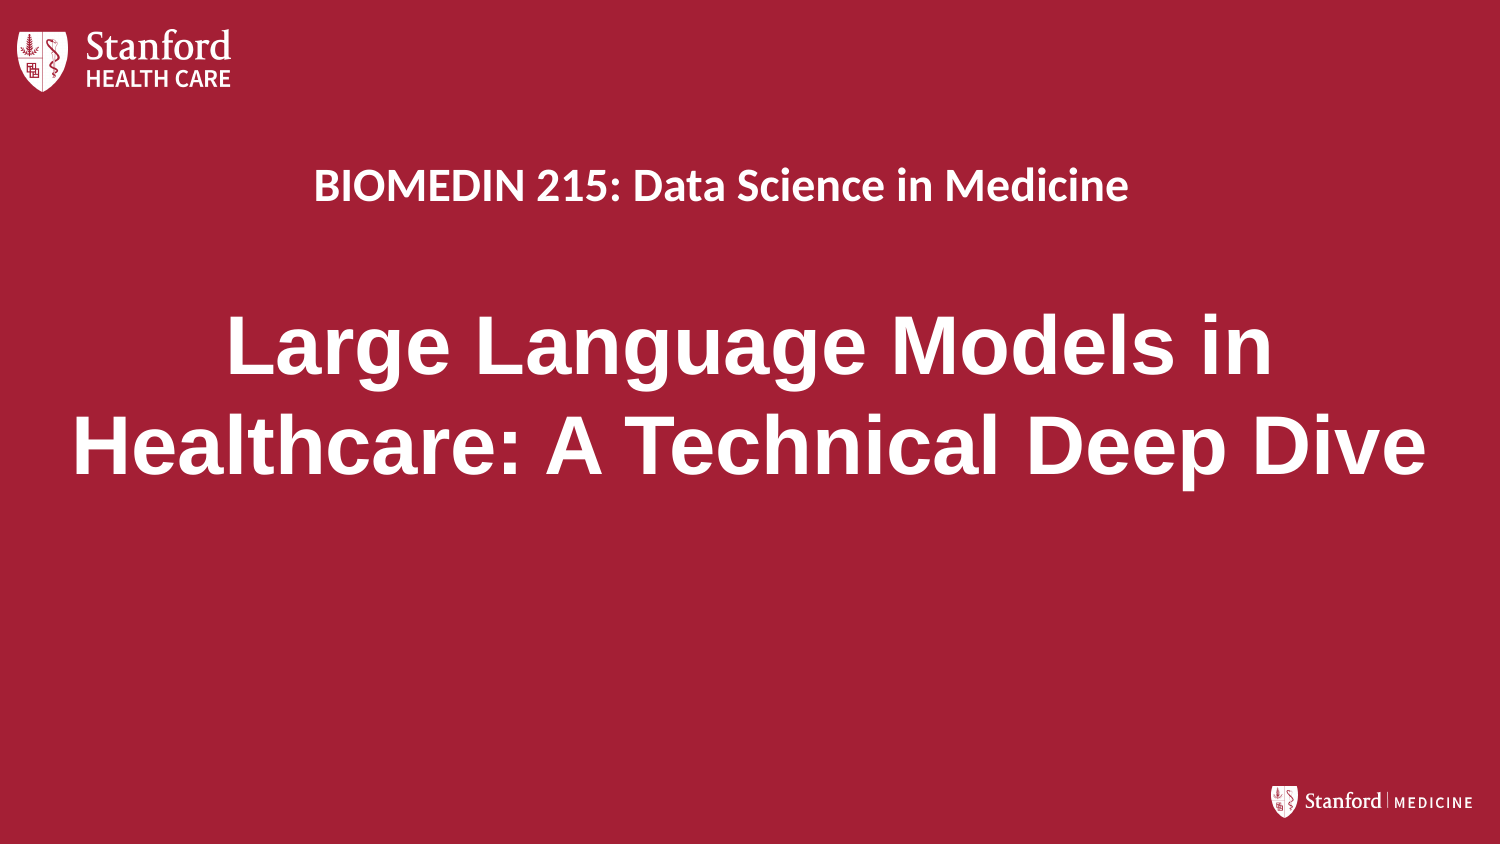

# BIOMEDIN 215: Data Science in Medicine

Large Language Models in Healthcare: A Technical Deep Dive